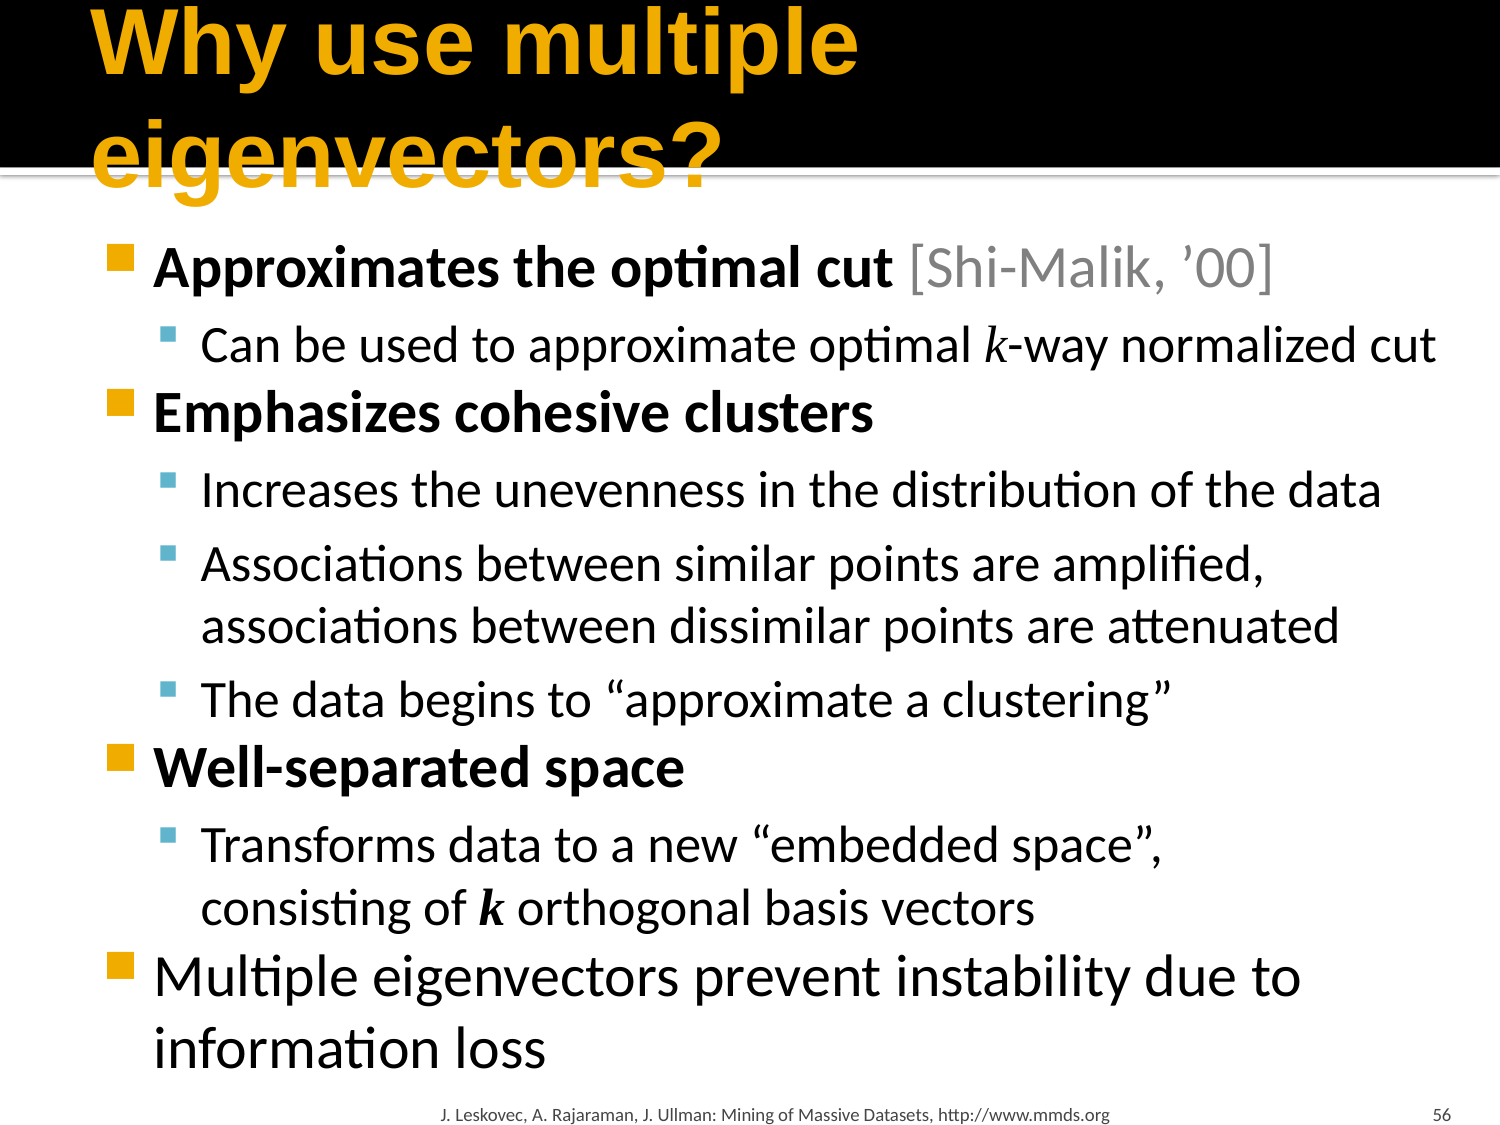

# Why use multiple eigenvectors?
Approximates the optimal cut [Shi-Malik, ’00]
Can be used to approximate optimal k-way normalized cut
Emphasizes cohesive clusters
Increases the unevenness in the distribution of the data
Associations between similar points are amplified, associations between dissimilar points are attenuated
The data begins to “approximate a clustering”
Well-separated space
Transforms data to a new “embedded space”,
consisting of k orthogonal basis vectors
Multiple eigenvectors prevent instability due to information loss

J. Leskovec, A. Rajaraman, J. Ullman: Mining of Massive Datasets, http://www.mmds.org
56